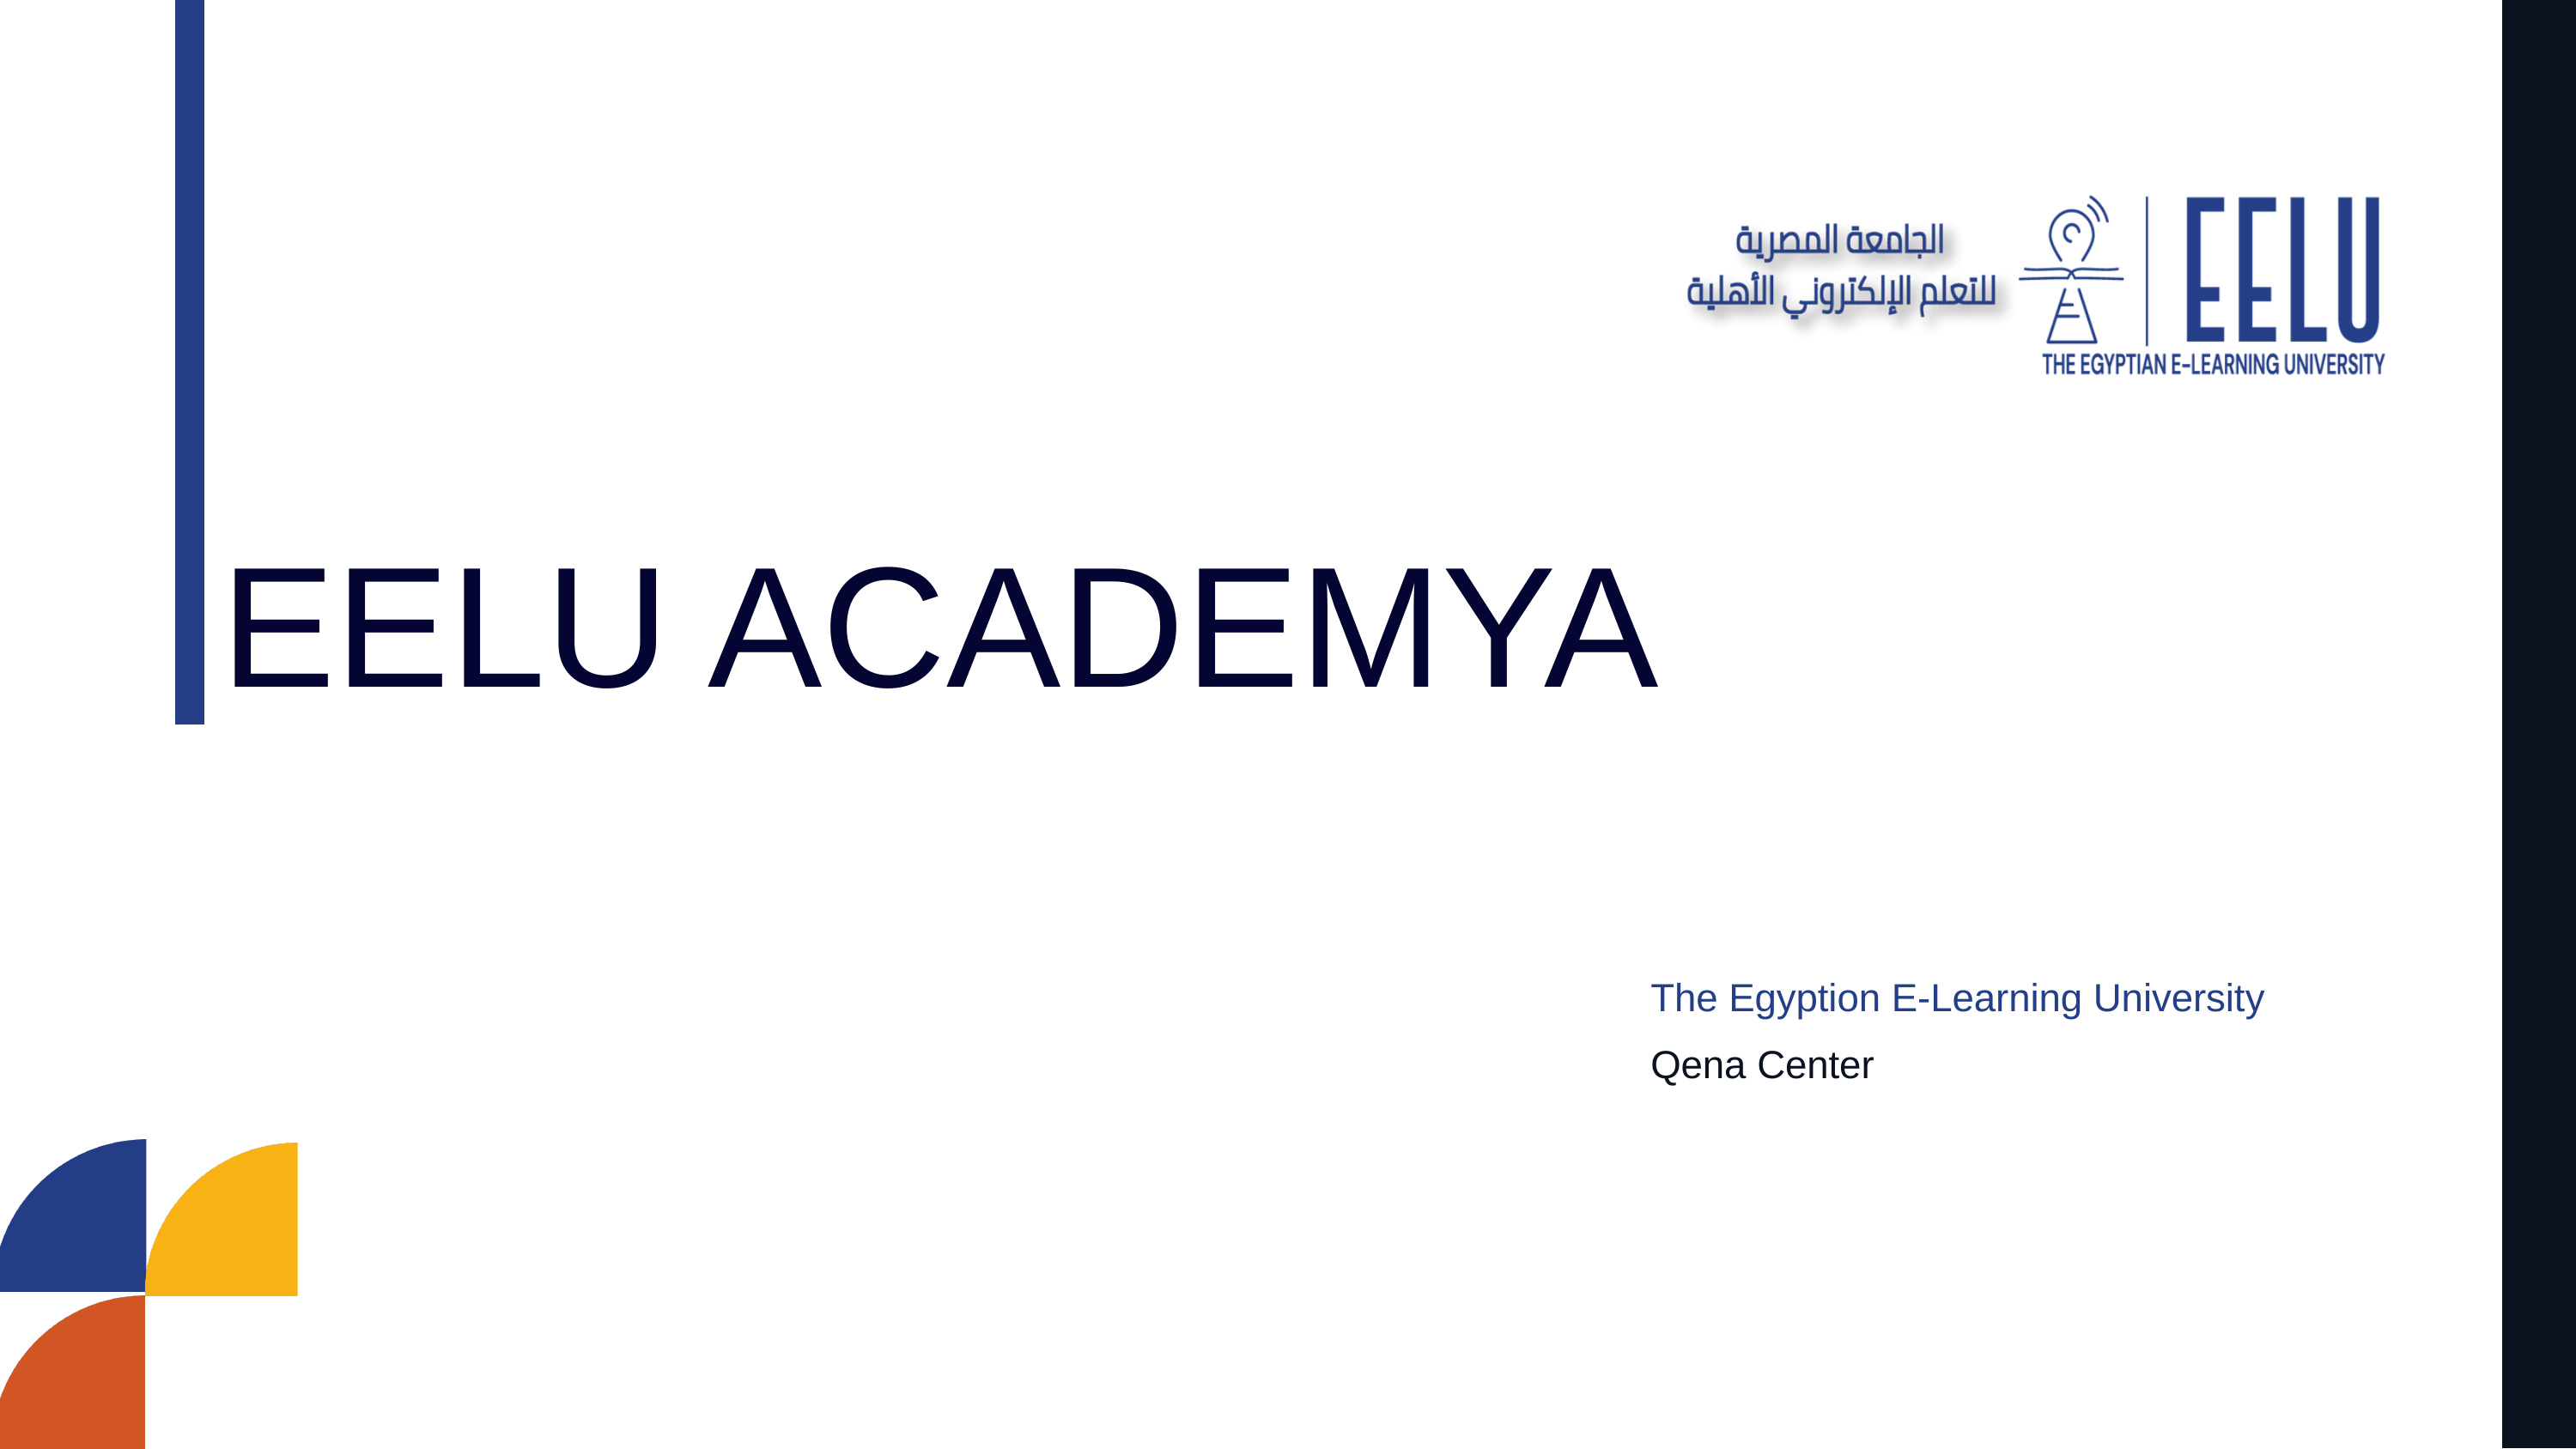

EELU ACADEMYA
The Egyption E-Learning University
Qena Center